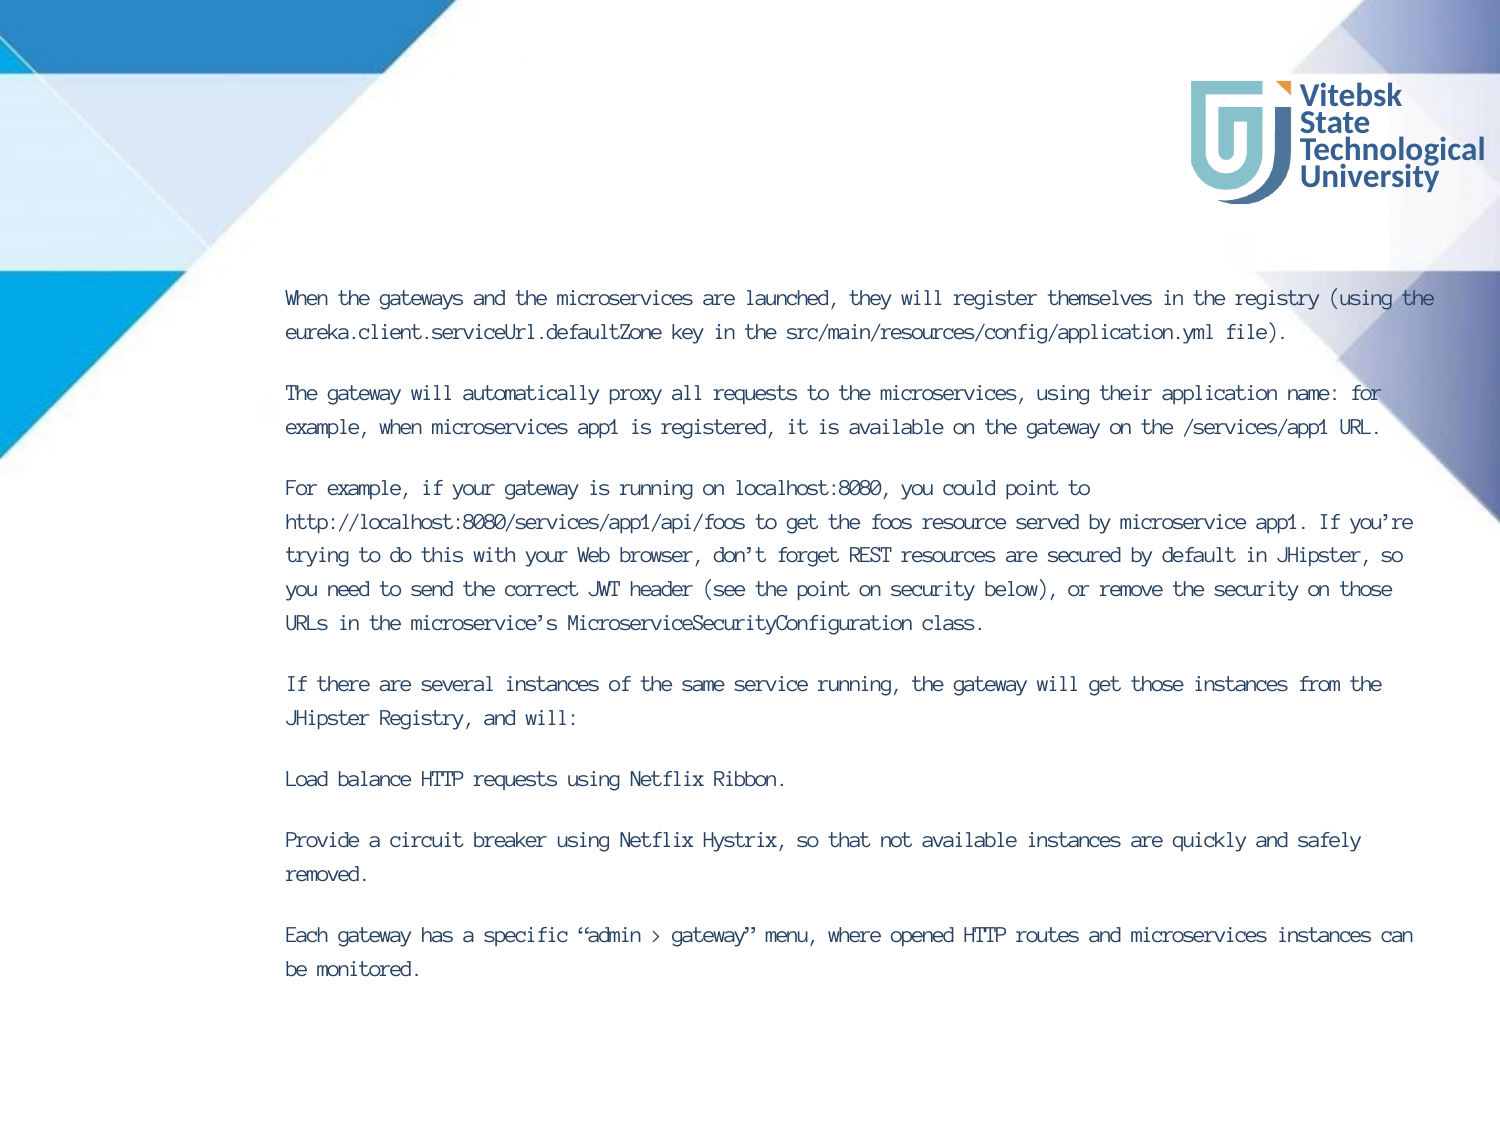

#
When the gateways and the microservices are launched, they will register themselves in the registry (using the eureka.client.serviceUrl.defaultZone key in the src/main/resources/config/application.yml file).
The gateway will automatically proxy all requests to the microservices, using their application name: for example, when microservices app1 is registered, it is available on the gateway on the /services/app1 URL.
For example, if your gateway is running on localhost:8080, you could point to http://localhost:8080/services/app1/api/foos to get the foos resource served by microservice app1. If you’re trying to do this with your Web browser, don’t forget REST resources are secured by default in JHipster, so you need to send the correct JWT header (see the point on security below), or remove the security on those URLs in the microservice’s MicroserviceSecurityConfiguration class.
If there are several instances of the same service running, the gateway will get those instances from the JHipster Registry, and will:
Load balance HTTP requests using Netflix Ribbon.
Provide a circuit breaker using Netflix Hystrix, so that not available instances are quickly and safely removed.
Each gateway has a specific “admin > gateway” menu, where opened HTTP routes and microservices instances can be monitored.